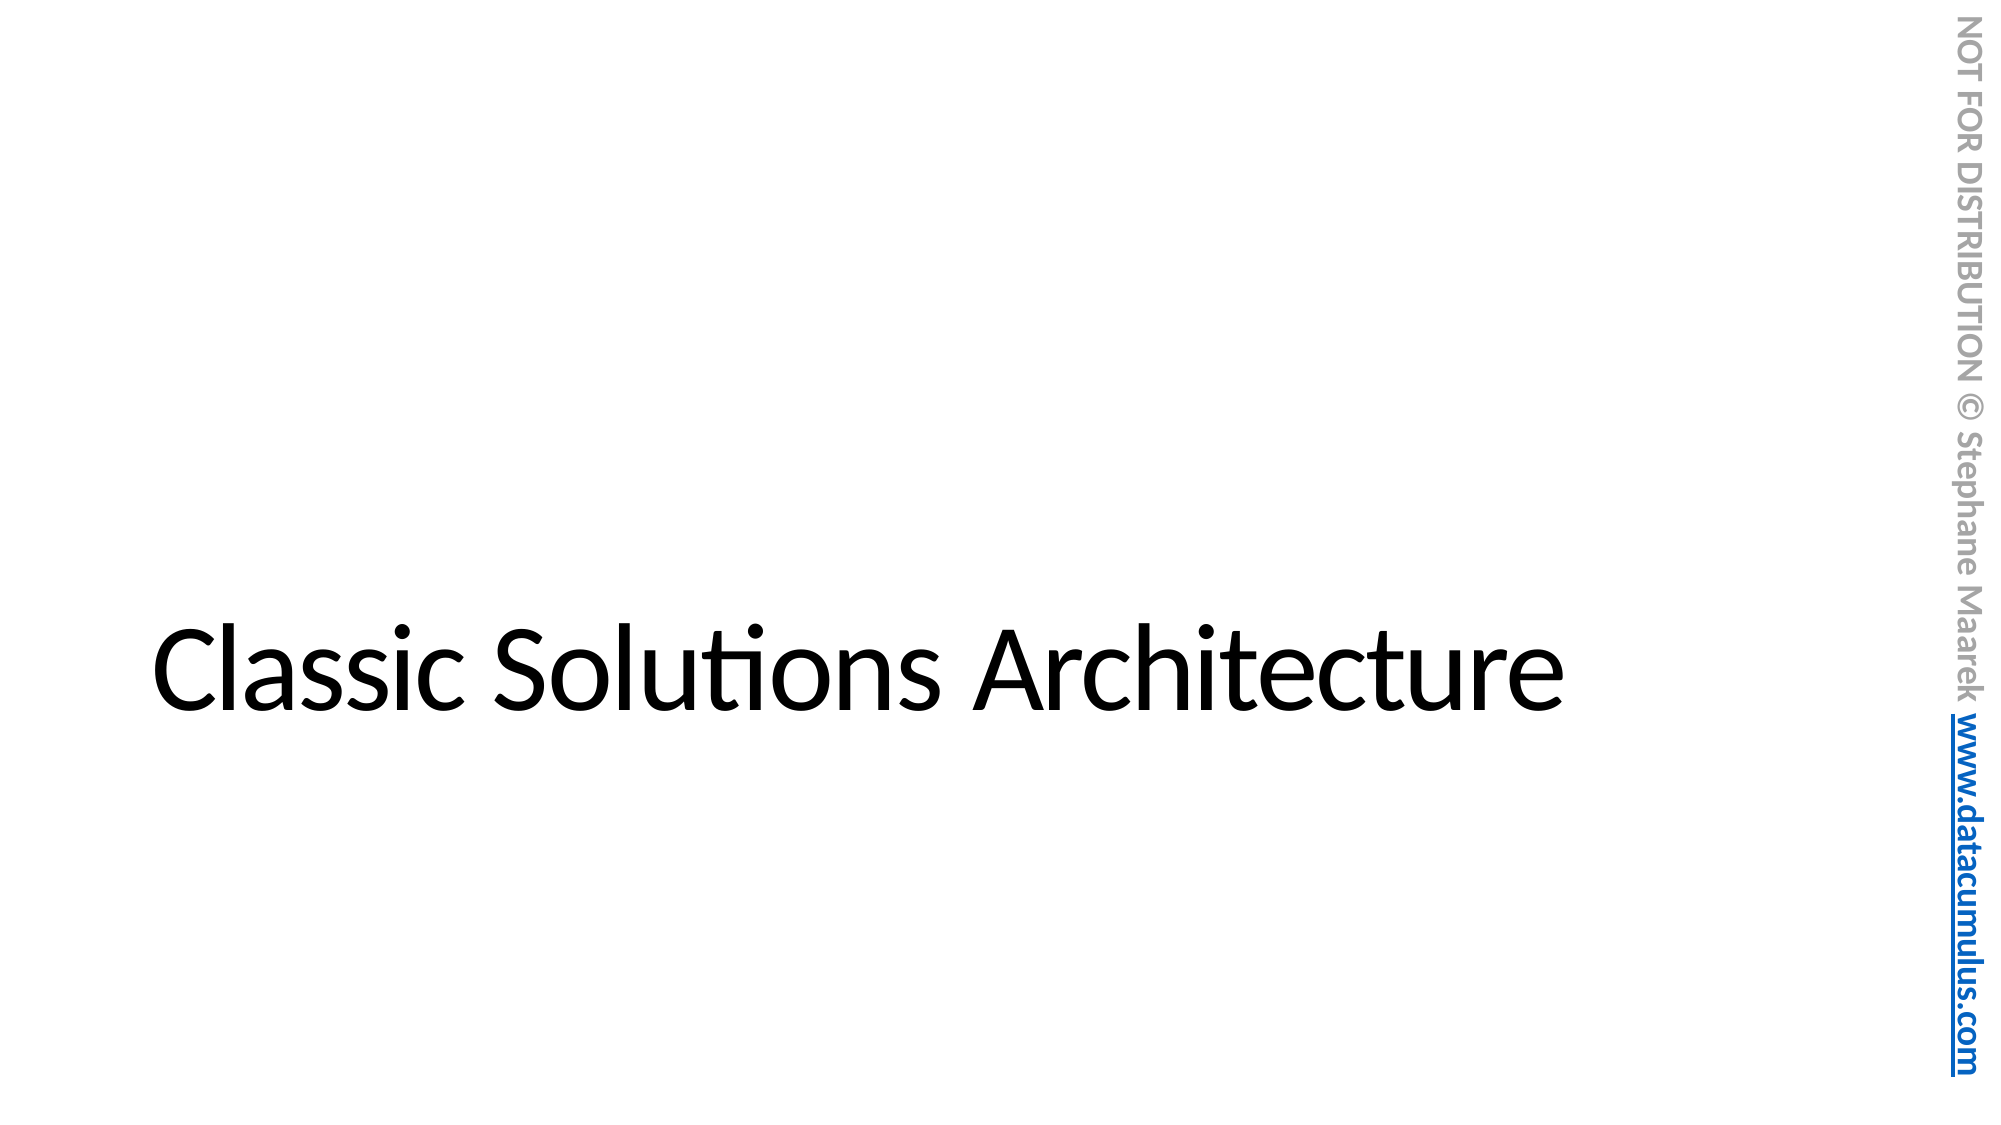

NOT FOR DISTRIBUTION © Stephane Maarek www.datacumulus.com
# Classic Solutions Architecture
© Stephane Maarek